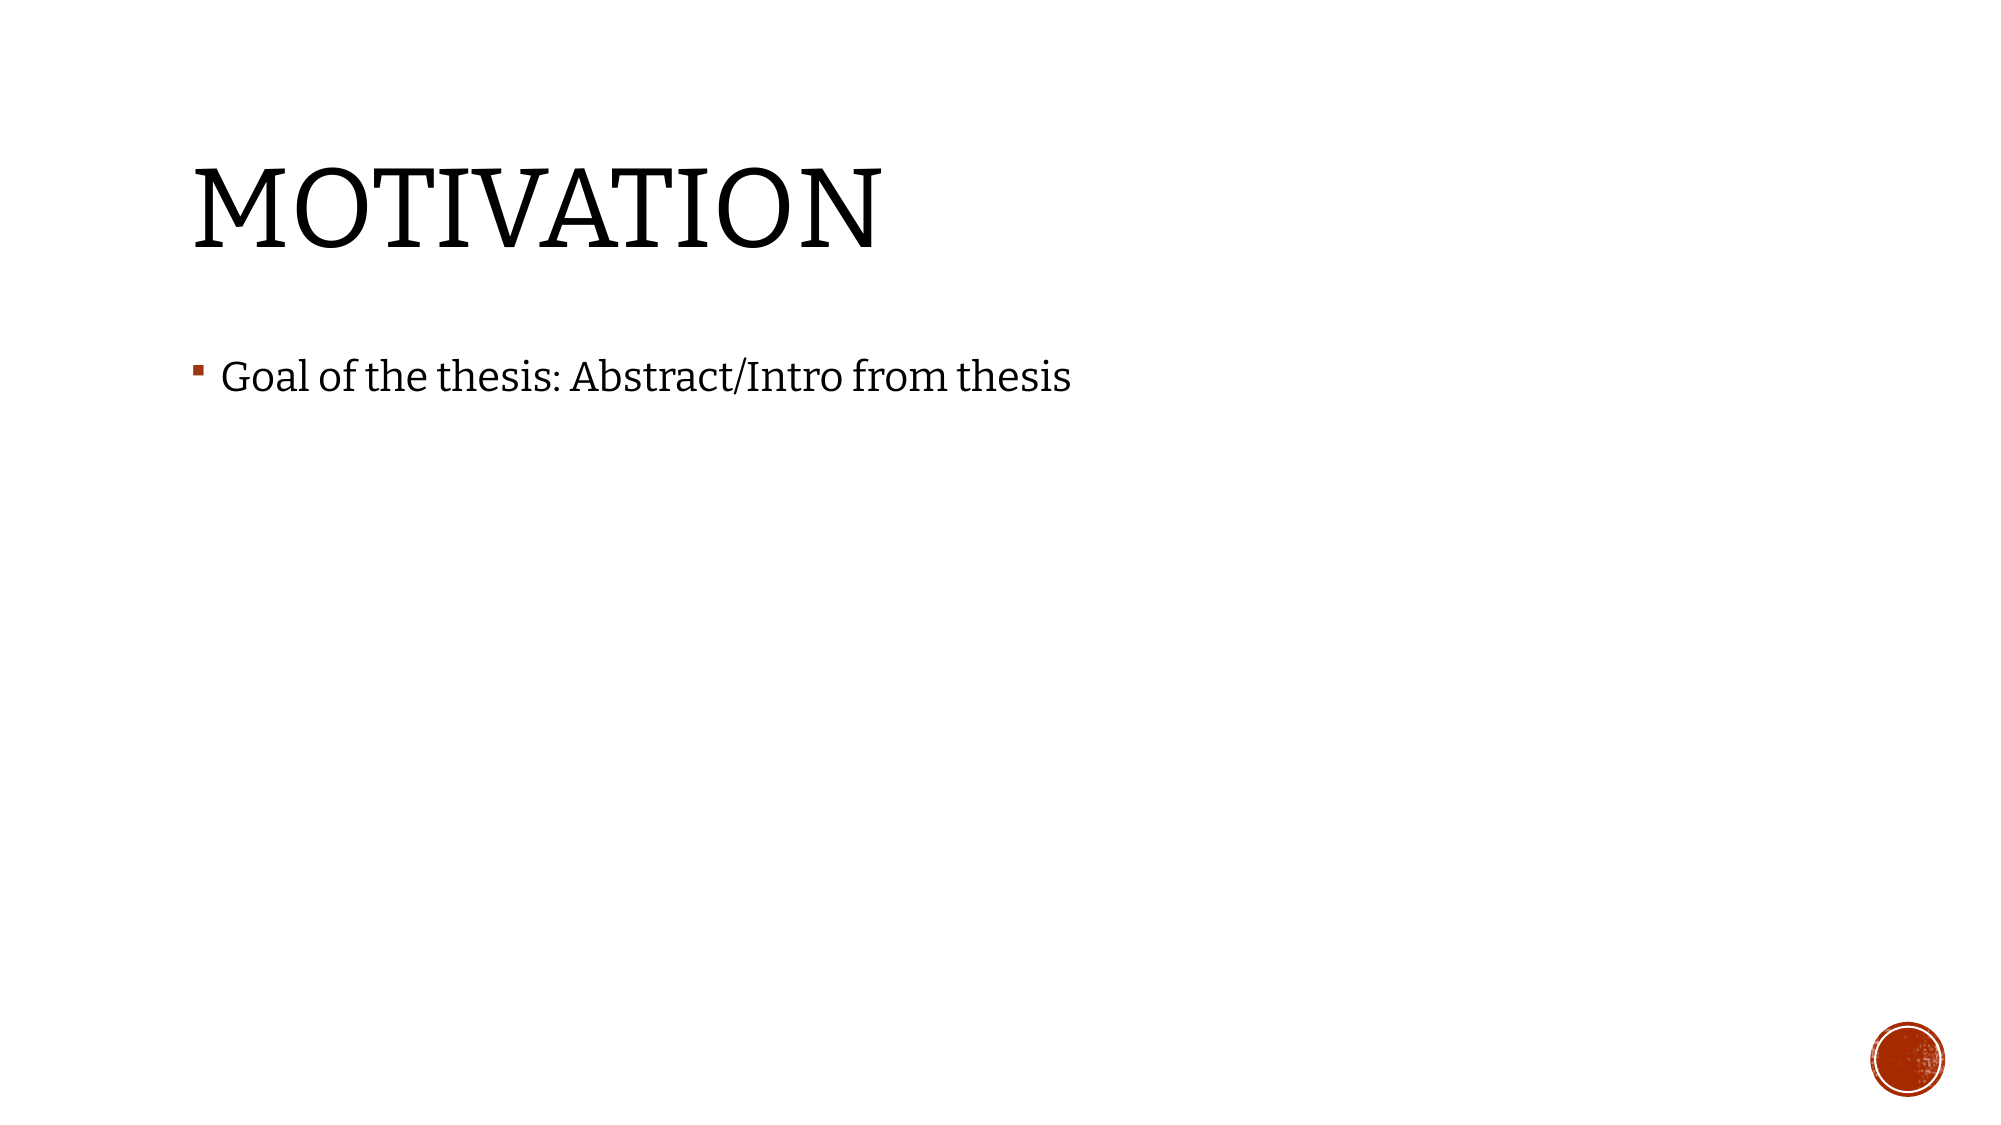

# Motivation
Goal of the thesis: Abstract/Intro from thesis